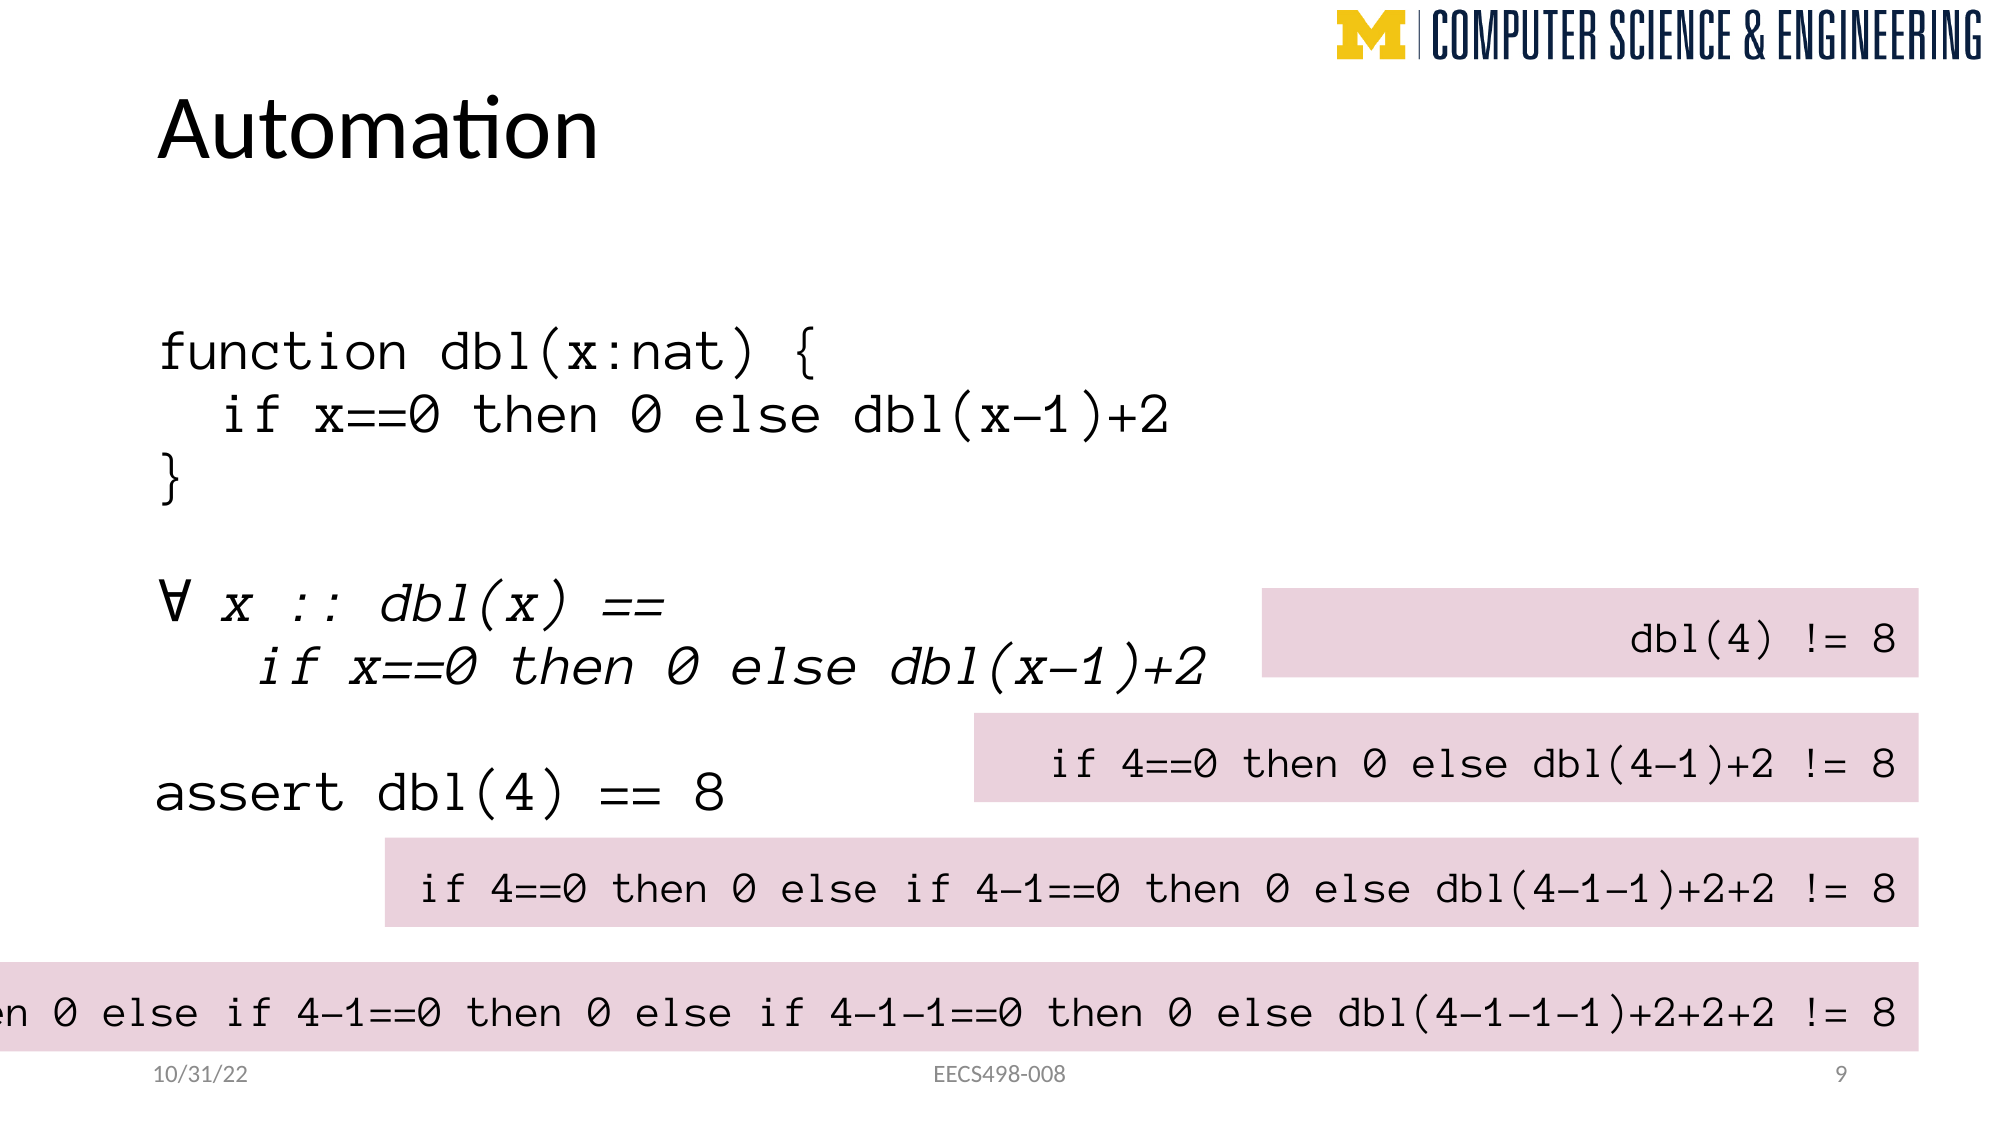

# Automation
function dbl(x:nat) {
  if x==0 then 0 else dbl(x-1)+2
}

∀ x :: dbl(x) ==
if x==0 then 0 else dbl(x-1)+2

assert dbl(4) == 8
dbl(4) != 8
if 4==0 then 0 else dbl(4-1)+2 != 8
if 4==0 then 0 else if 4-1==0 then 0 else dbl(4-1-1)+2+2 != 8
if 4==0 then 0 else if 4-1==0 then 0 else if 4-1-1==0 then 0 else dbl(4-1-1-1)+2+2+2 != 8
10/31/22
EECS498-008
9